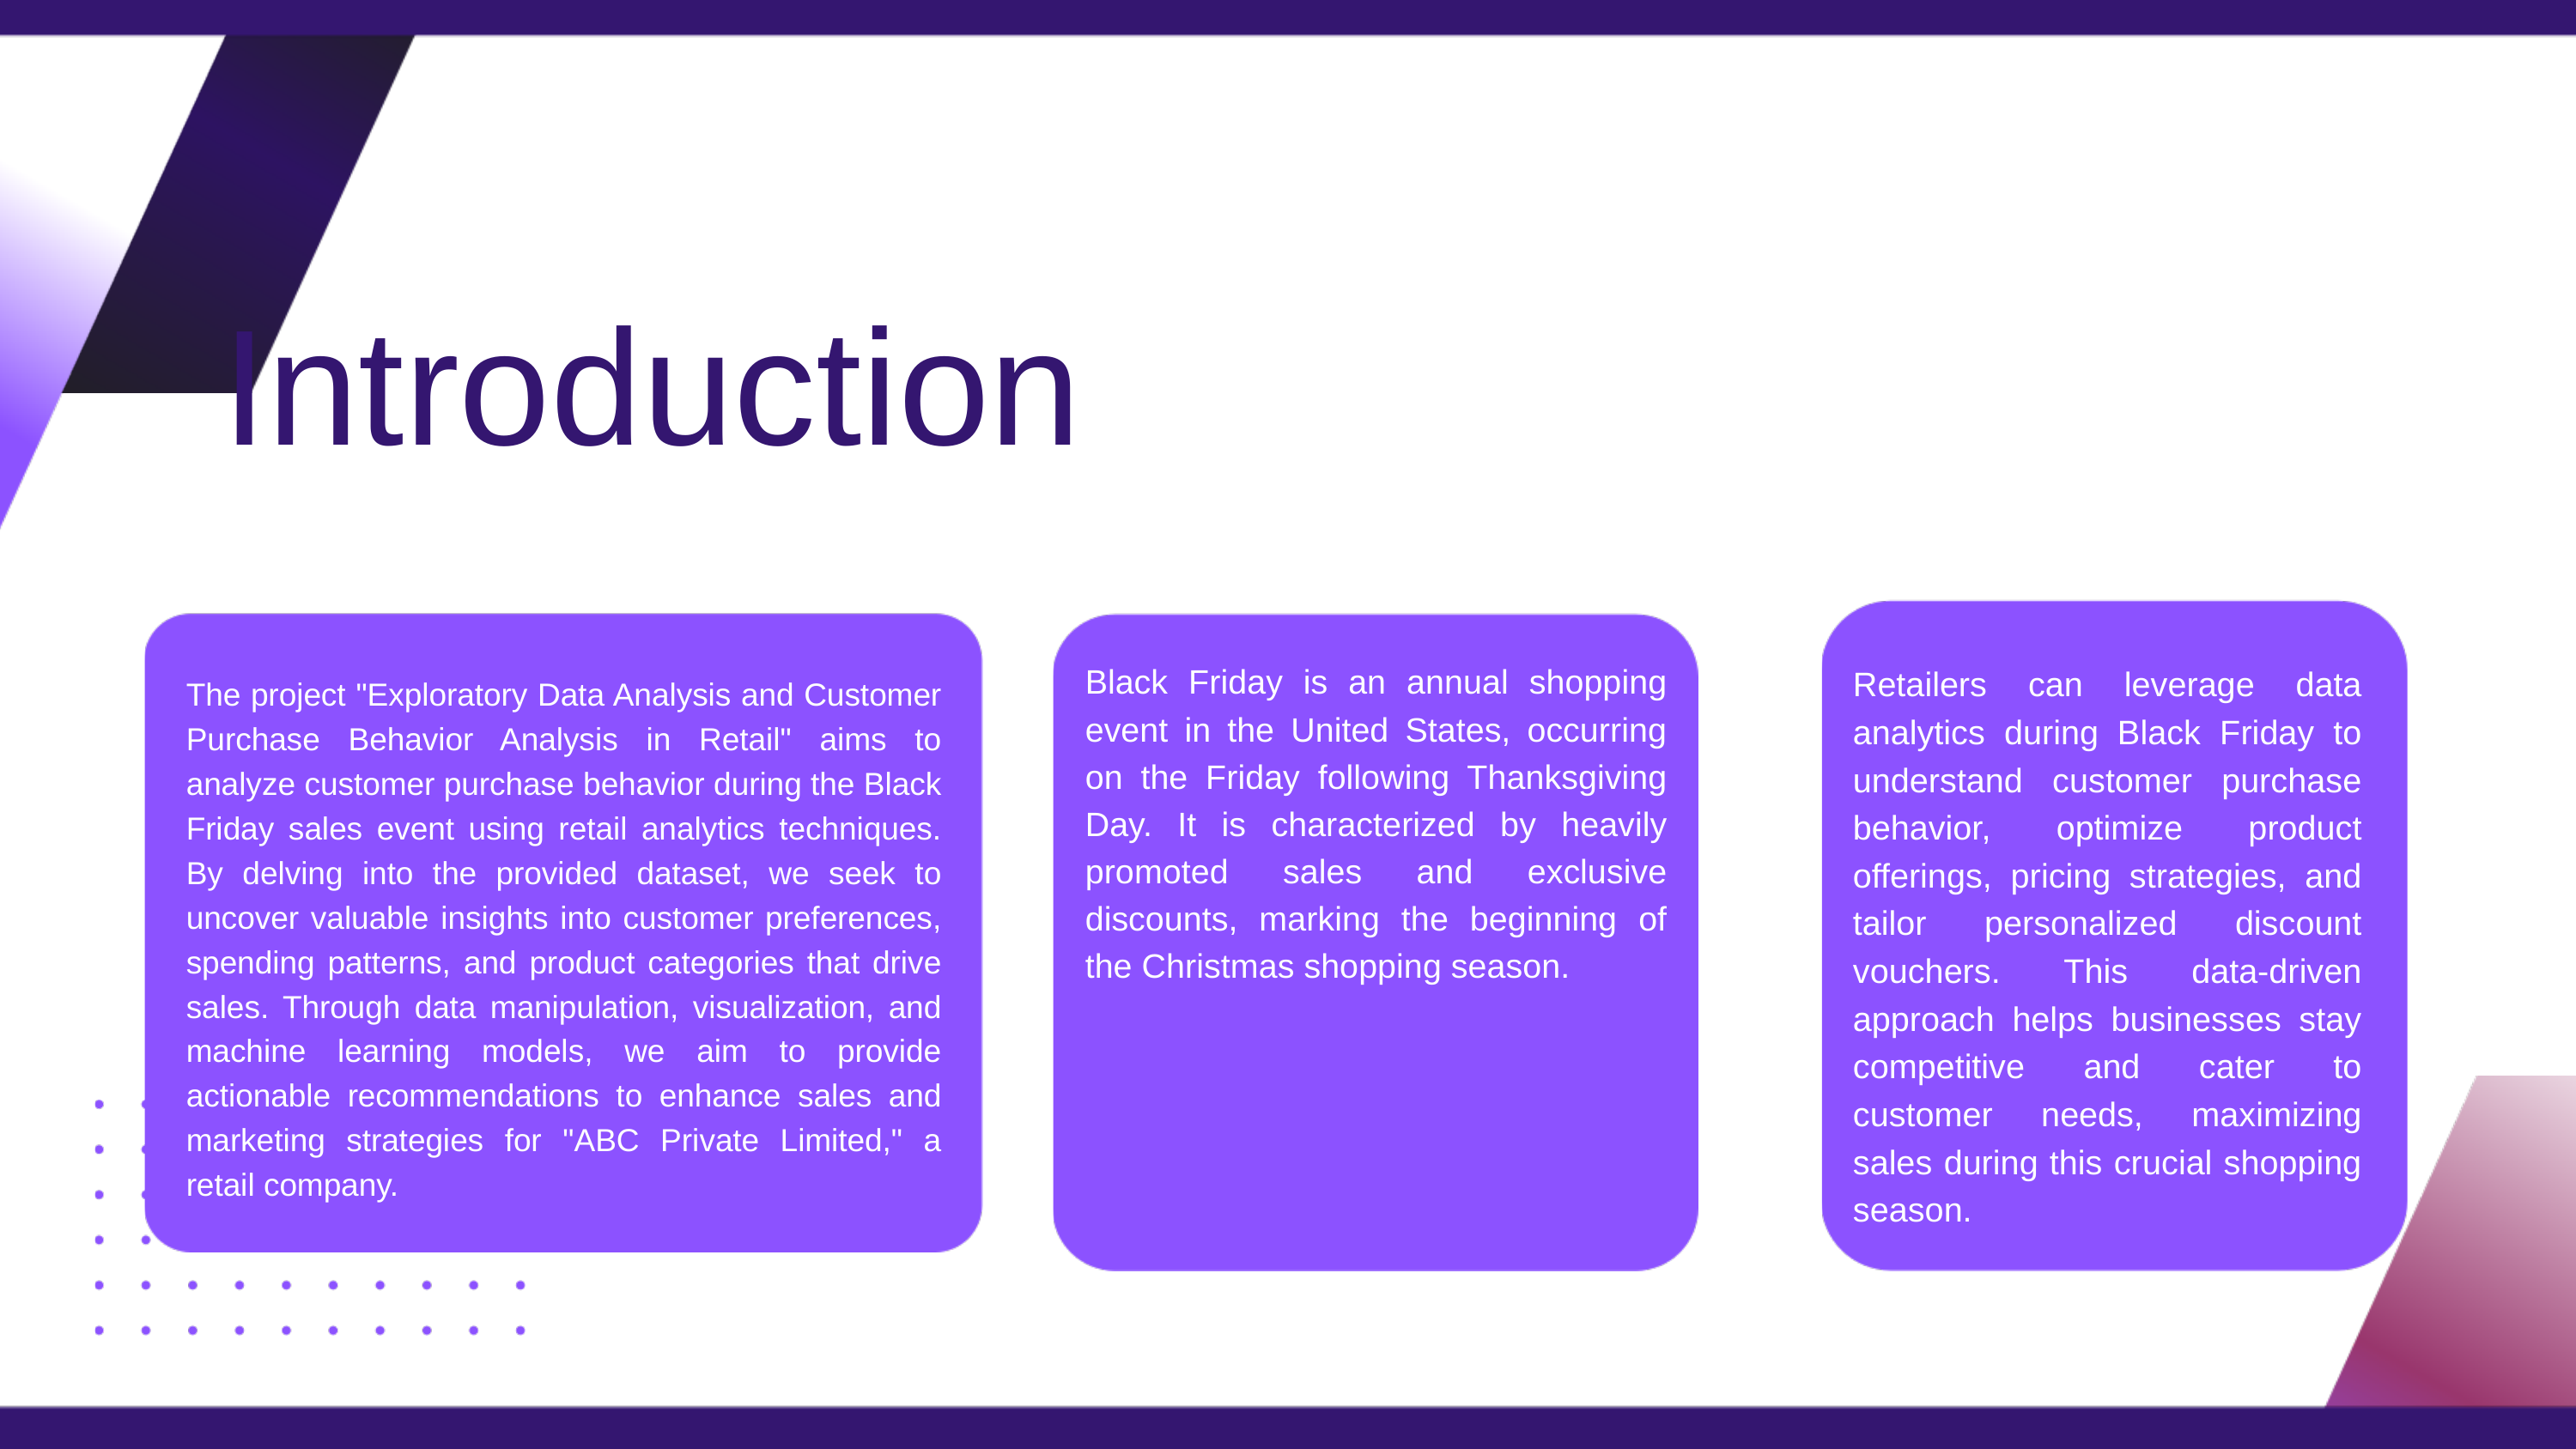

Introduction

Black Friday is an annual shopping event in the United States, occurring on the Friday following Thanksgiving Day. It is characterized by heavily promoted sales and exclusive discounts, marking the beginning of the Christmas shopping season.
Retailers can leverage data analytics during Black Friday to understand customer purchase behavior, optimize product offerings, pricing strategies, and tailor personalized discount vouchers. This data-driven approach helps businesses stay competitive and cater to customer needs, maximizing sales during this crucial shopping season.
The project "Exploratory Data Analysis and Customer Purchase Behavior Analysis in Retail" aims to analyze customer purchase behavior during the Black Friday sales event using retail analytics techniques. By delving into the provided dataset, we seek to uncover valuable insights into customer preferences, spending patterns, and product categories that drive sales. Through data manipulation, visualization, and machine learning models, we aim to provide actionable recommendations to enhance sales and marketing strategies for "ABC Private Limited," a retail company.